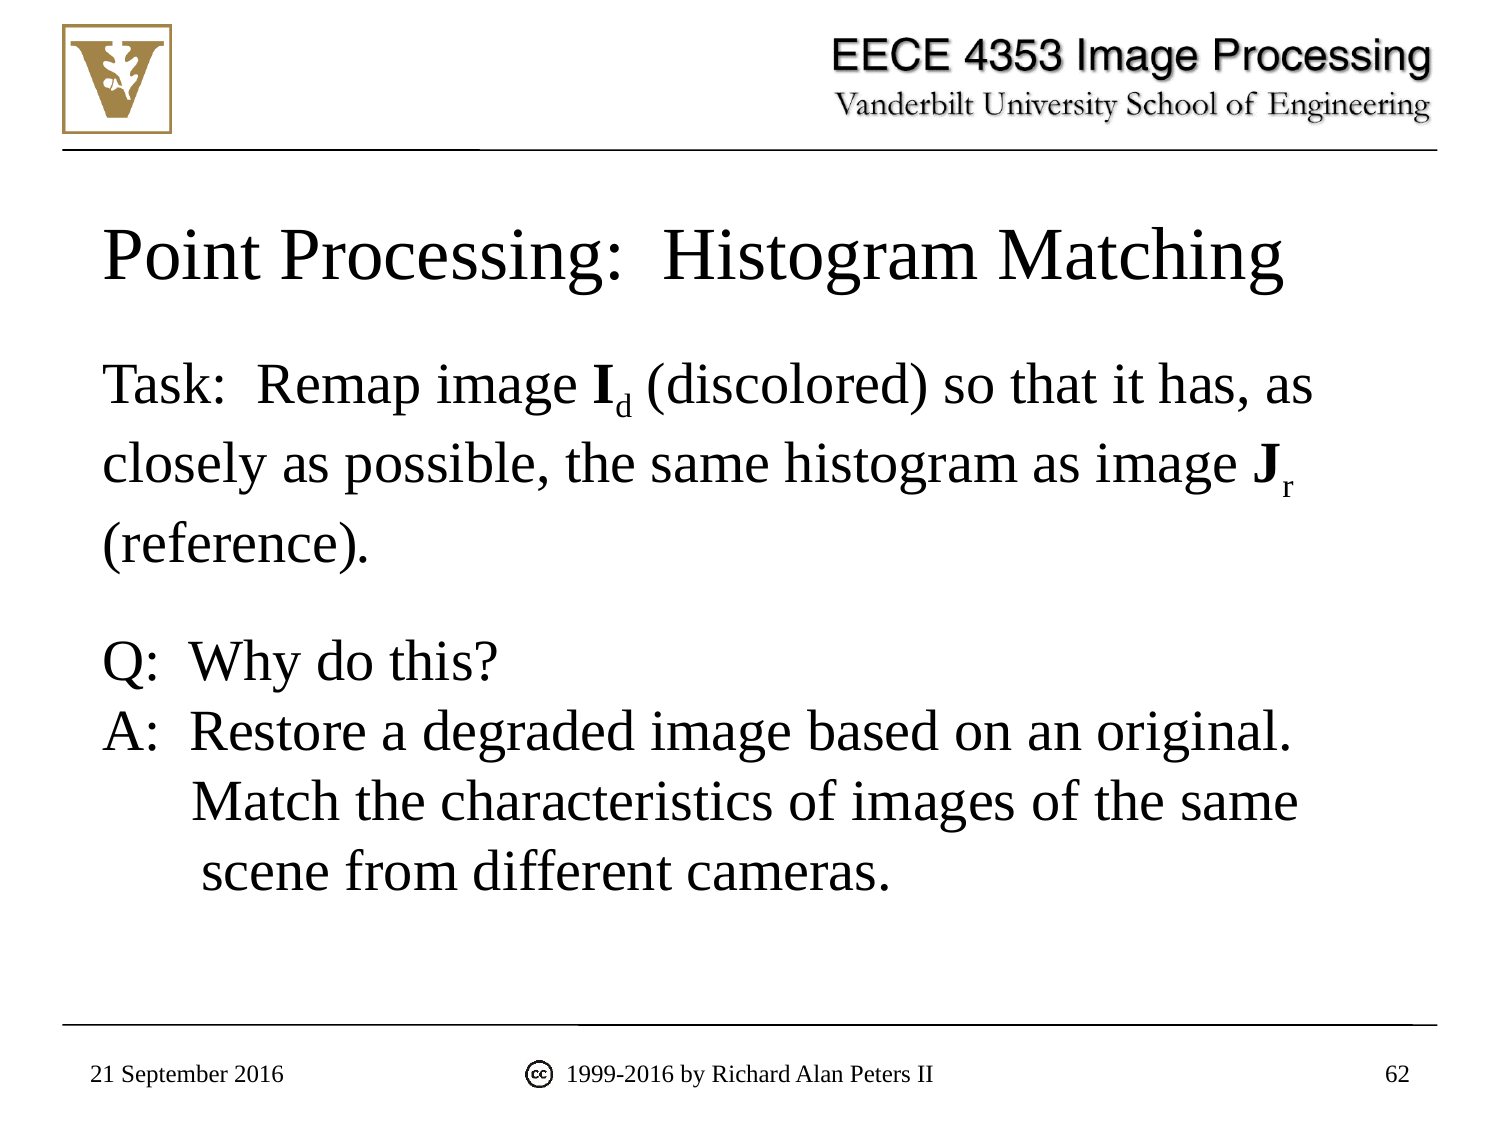

# Point Processing:  Histogram Matching
Task:  Remap image Id (discolored) so that it has, as closely as possible, the same histogram as image Jr (reference).
Q:  Why do this?
A:  Restore a degraded image based on an original.
 Match the characteristics of images of the same
 scene from different cameras.
21 September 2016
1999-2016 by Richard Alan Peters II
62